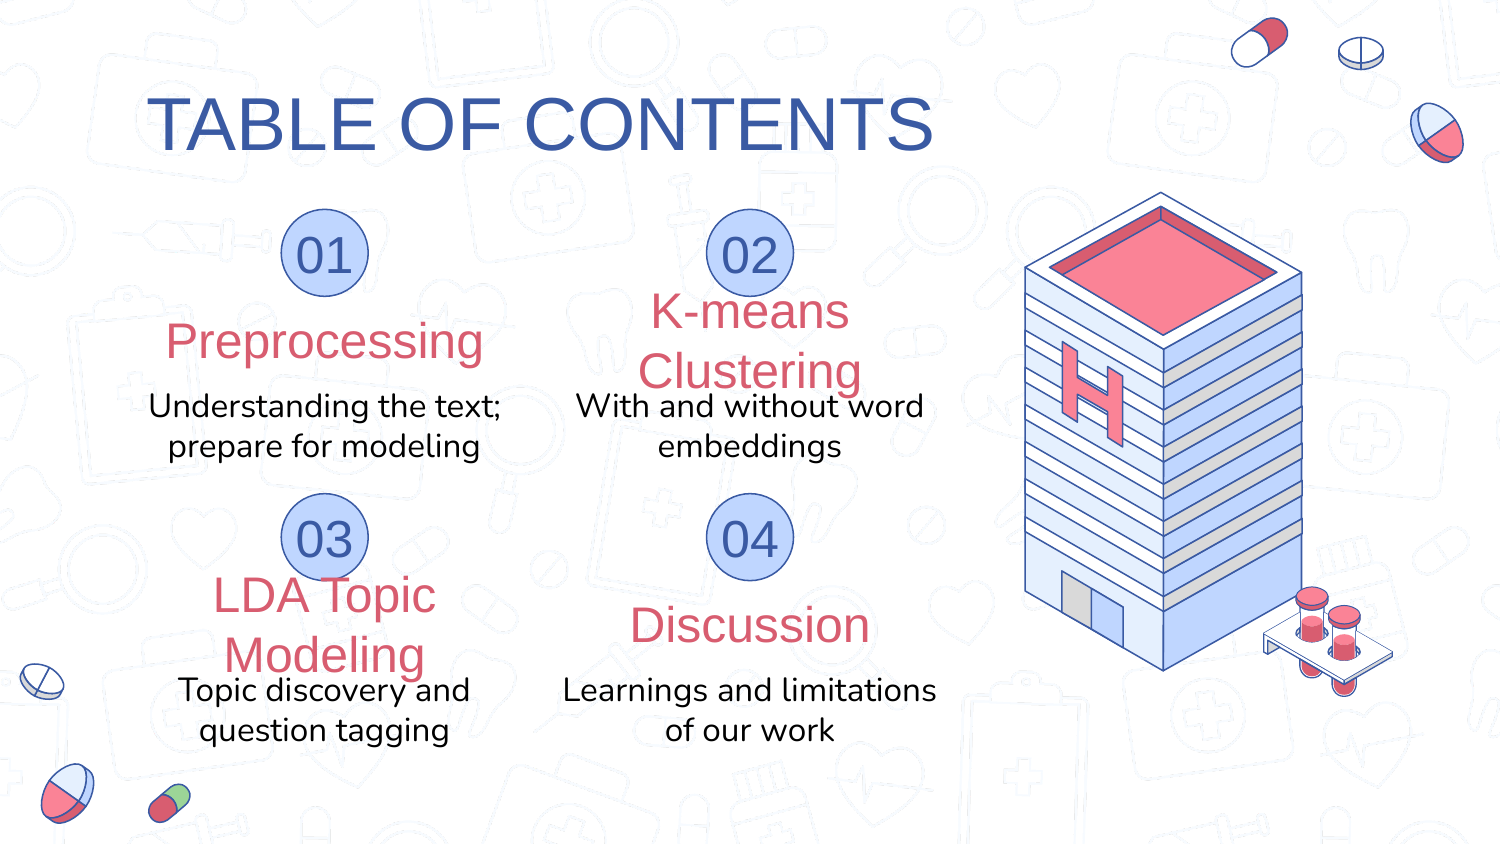

# TABLE OF CONTENTS

02
01
Preprocessing
K-means Clustering
Understanding the text; prepare for modeling
With and without word embeddings

03
04
LDA Topic Modeling
Discussion

Topic discovery and question tagging
Learnings and limitations of our work